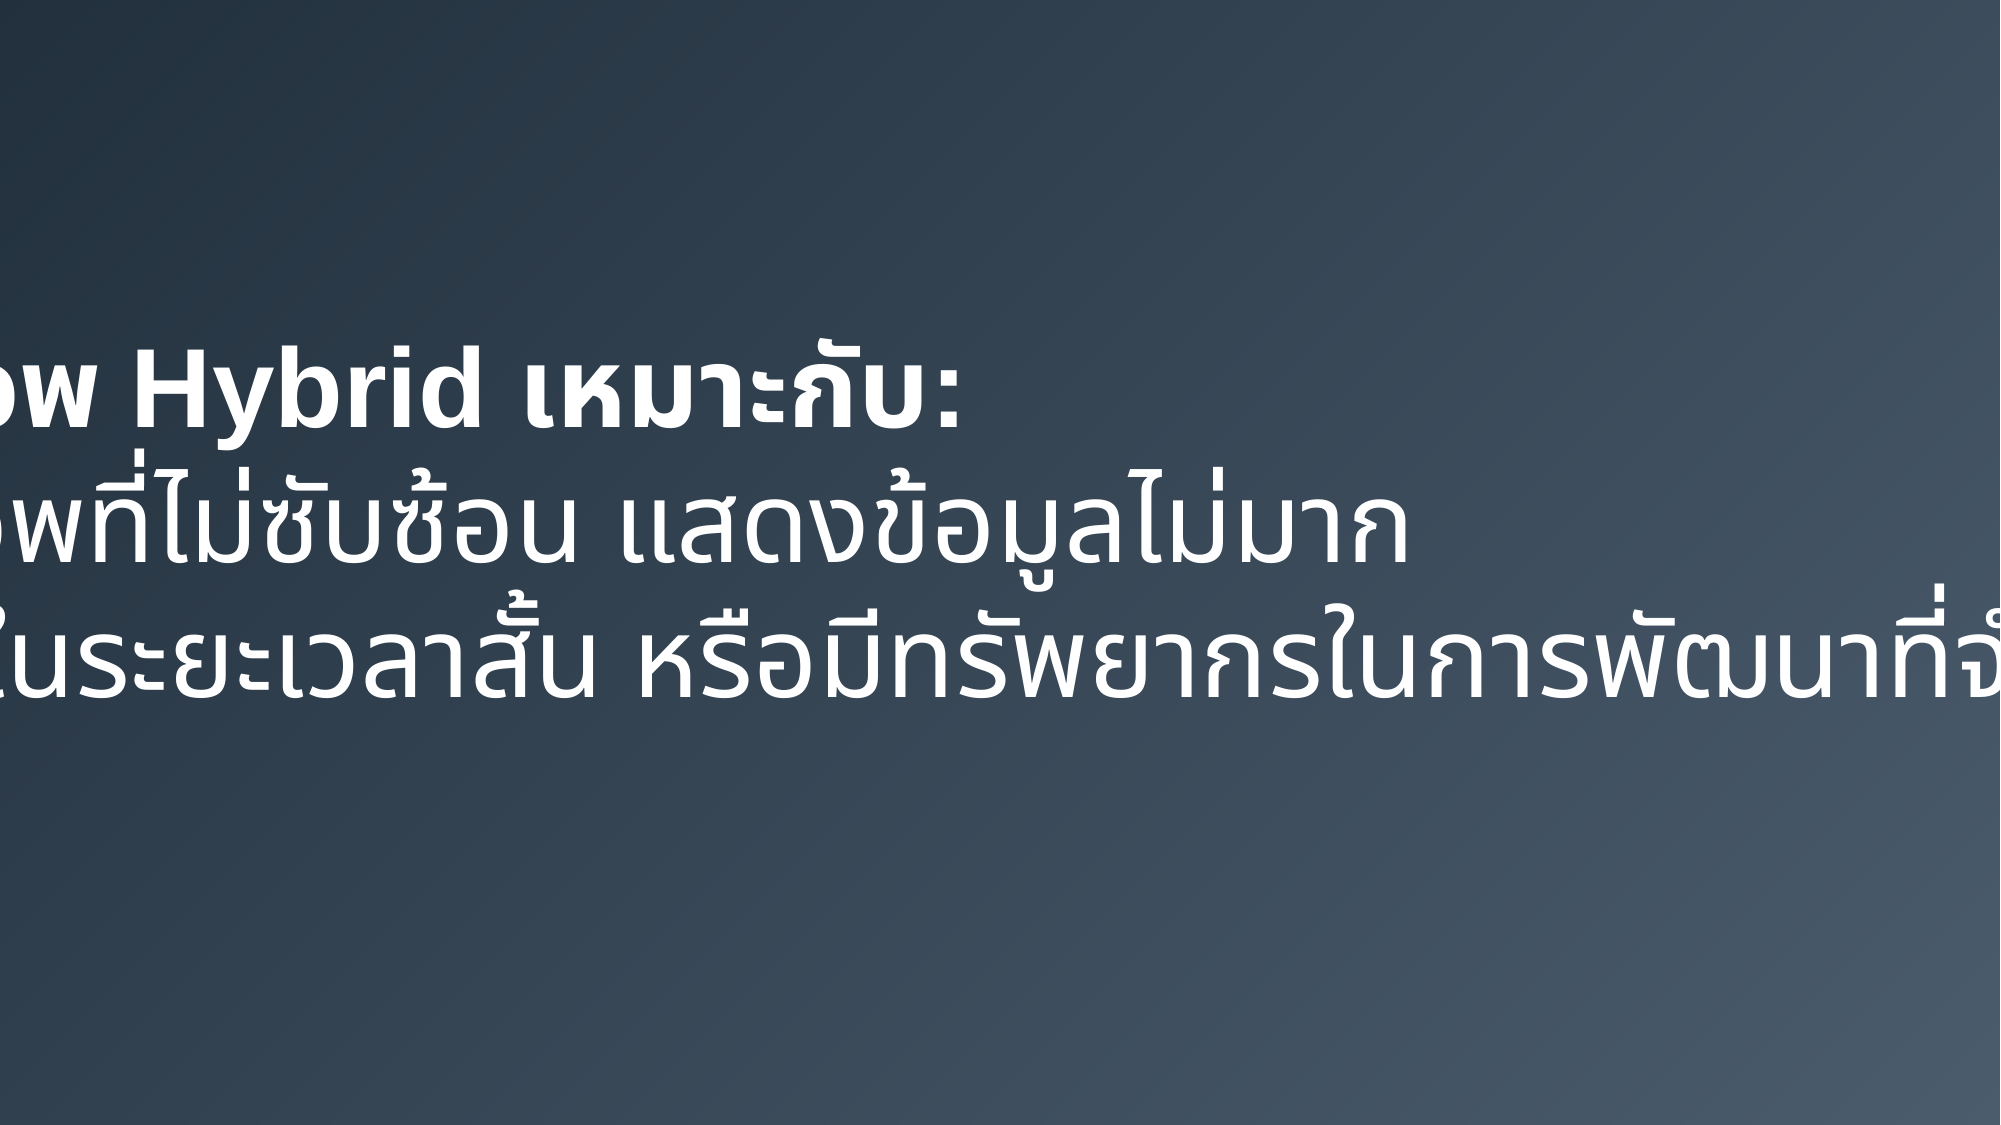

แอพ Hybrid เหมาะกับ:
แอพที่ไม่ซับซ้อน แสดงข้อมูลไม่มาก
ใช้ในระยะเวลาสั้น หรือมีทรัพยากรในการพัฒนาที่จำกัด